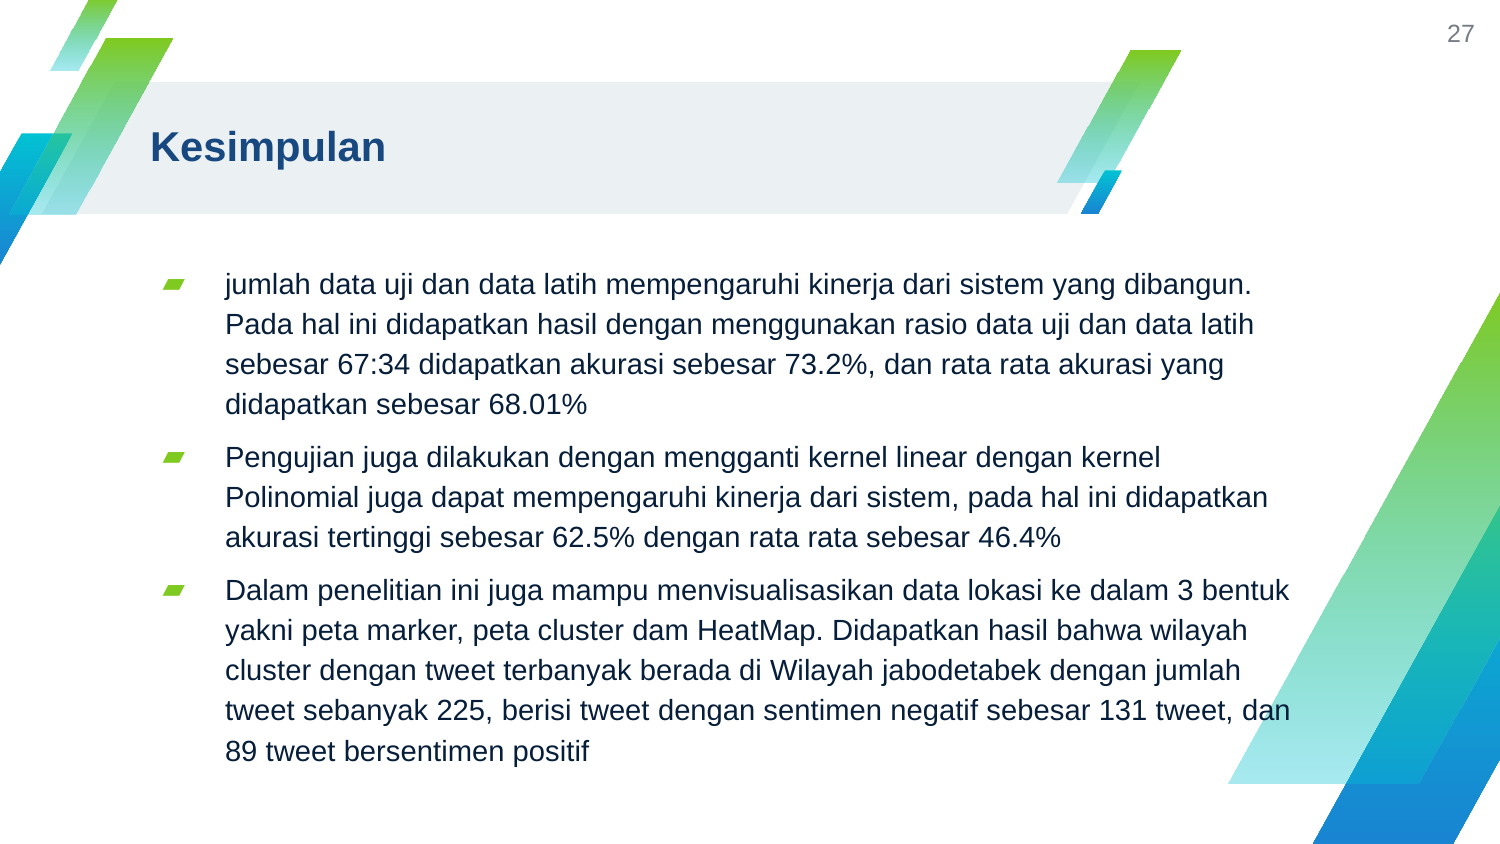

27
# Kesimpulan
jumlah data uji dan data latih mempengaruhi kinerja dari sistem yang dibangun. Pada hal ini didapatkan hasil dengan menggunakan rasio data uji dan data latih sebesar 67:34 didapatkan akurasi sebesar 73.2%, dan rata rata akurasi yang didapatkan sebesar 68.01%
Pengujian juga dilakukan dengan mengganti kernel linear dengan kernel Polinomial juga dapat mempengaruhi kinerja dari sistem, pada hal ini didapatkan akurasi tertinggi sebesar 62.5% dengan rata rata sebesar 46.4%
Dalam penelitian ini juga mampu menvisualisasikan data lokasi ke dalam 3 bentuk yakni peta marker, peta cluster dam HeatMap. Didapatkan hasil bahwa wilayah cluster dengan tweet terbanyak berada di Wilayah jabodetabek dengan jumlah tweet sebanyak 225, berisi tweet dengan sentimen negatif sebesar 131 tweet, dan 89 tweet bersentimen positif